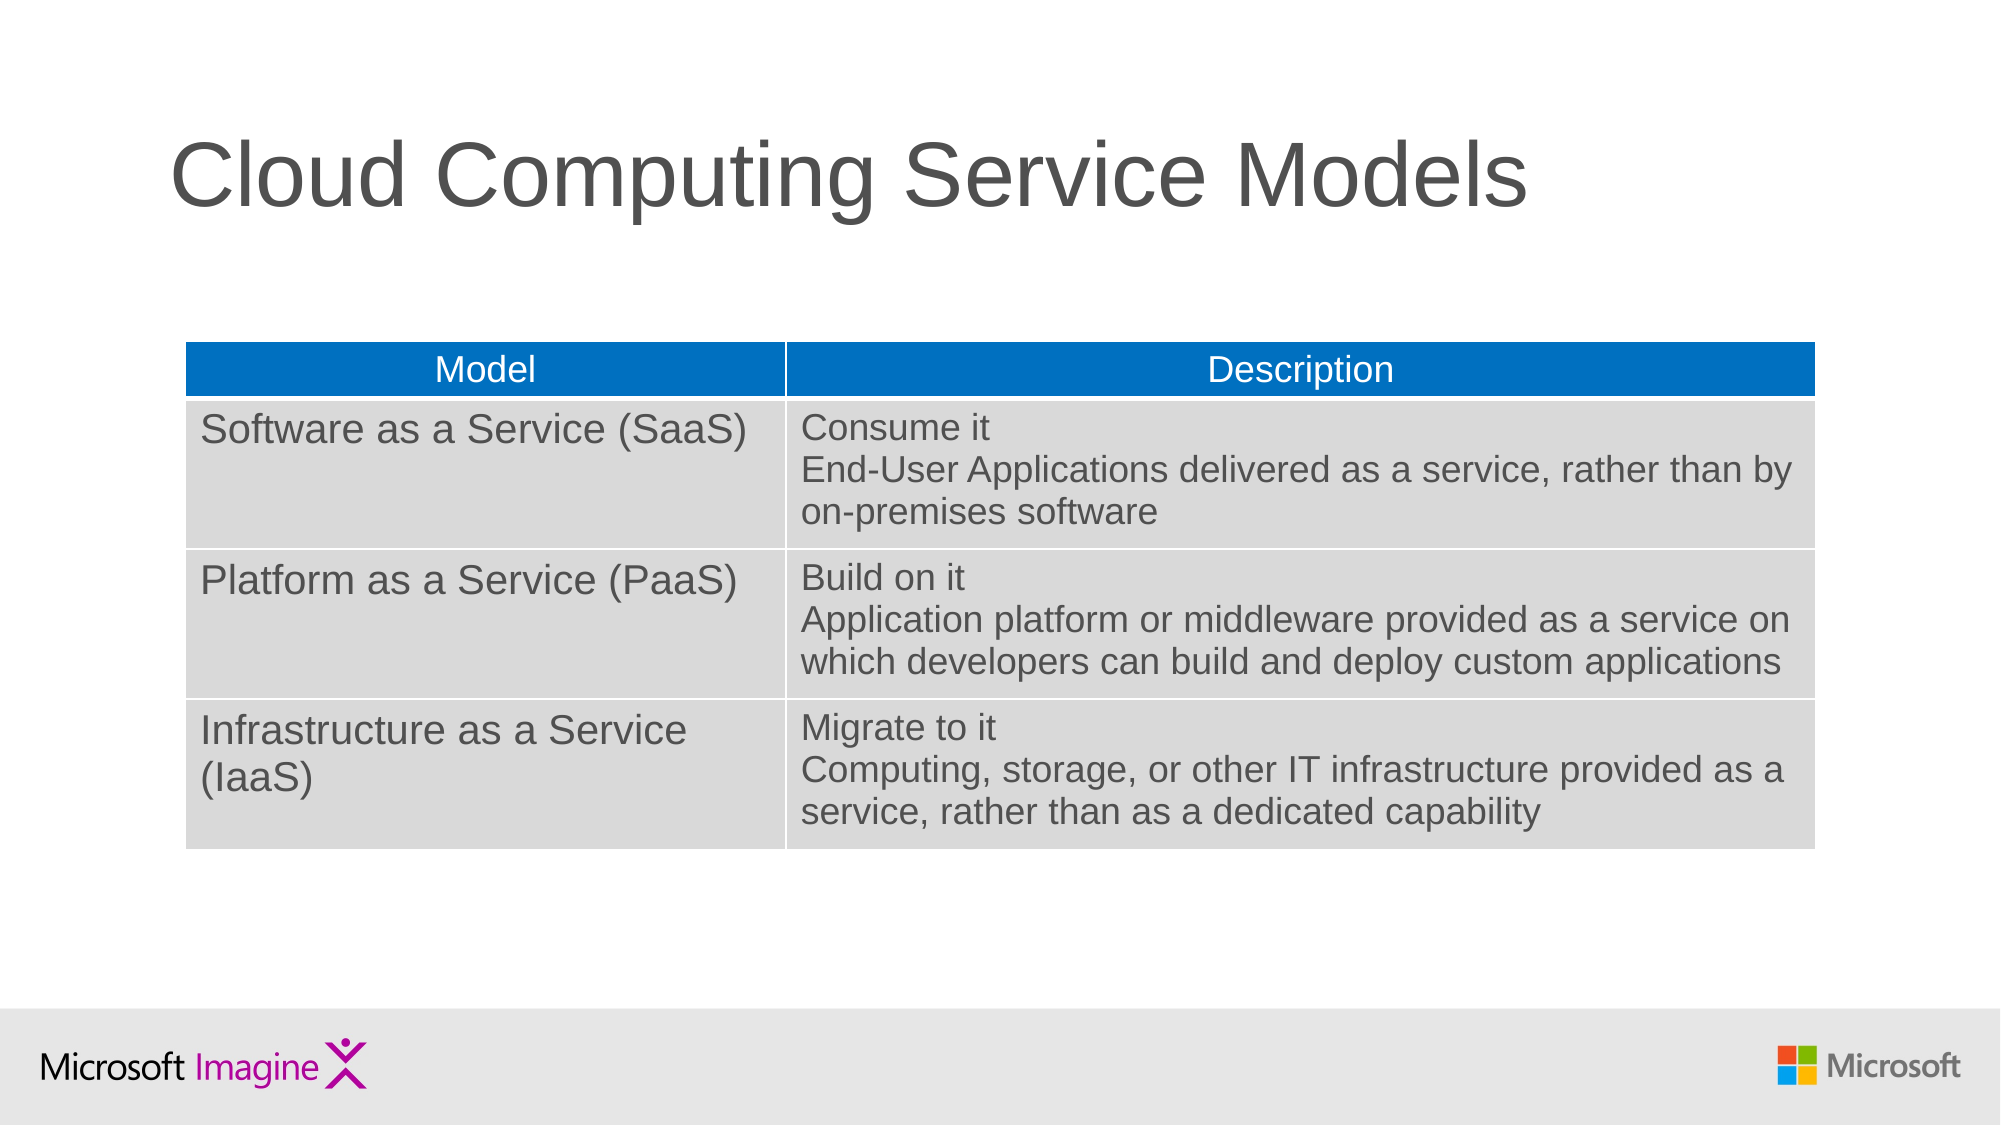

# Cloud Computing Service Models
| Model | Description |
| --- | --- |
| Software as a Service (SaaS) | Consume it End-User Applications delivered as a service, rather than by on-premises software |
| Platform as a Service (PaaS) | Build on it Application platform or middleware provided as a service on which developers can build and deploy custom applications |
| Infrastructure as a Service (IaaS) | Migrate to it Computing, storage, or other IT infrastructure provided as a service, rather than as a dedicated capability |